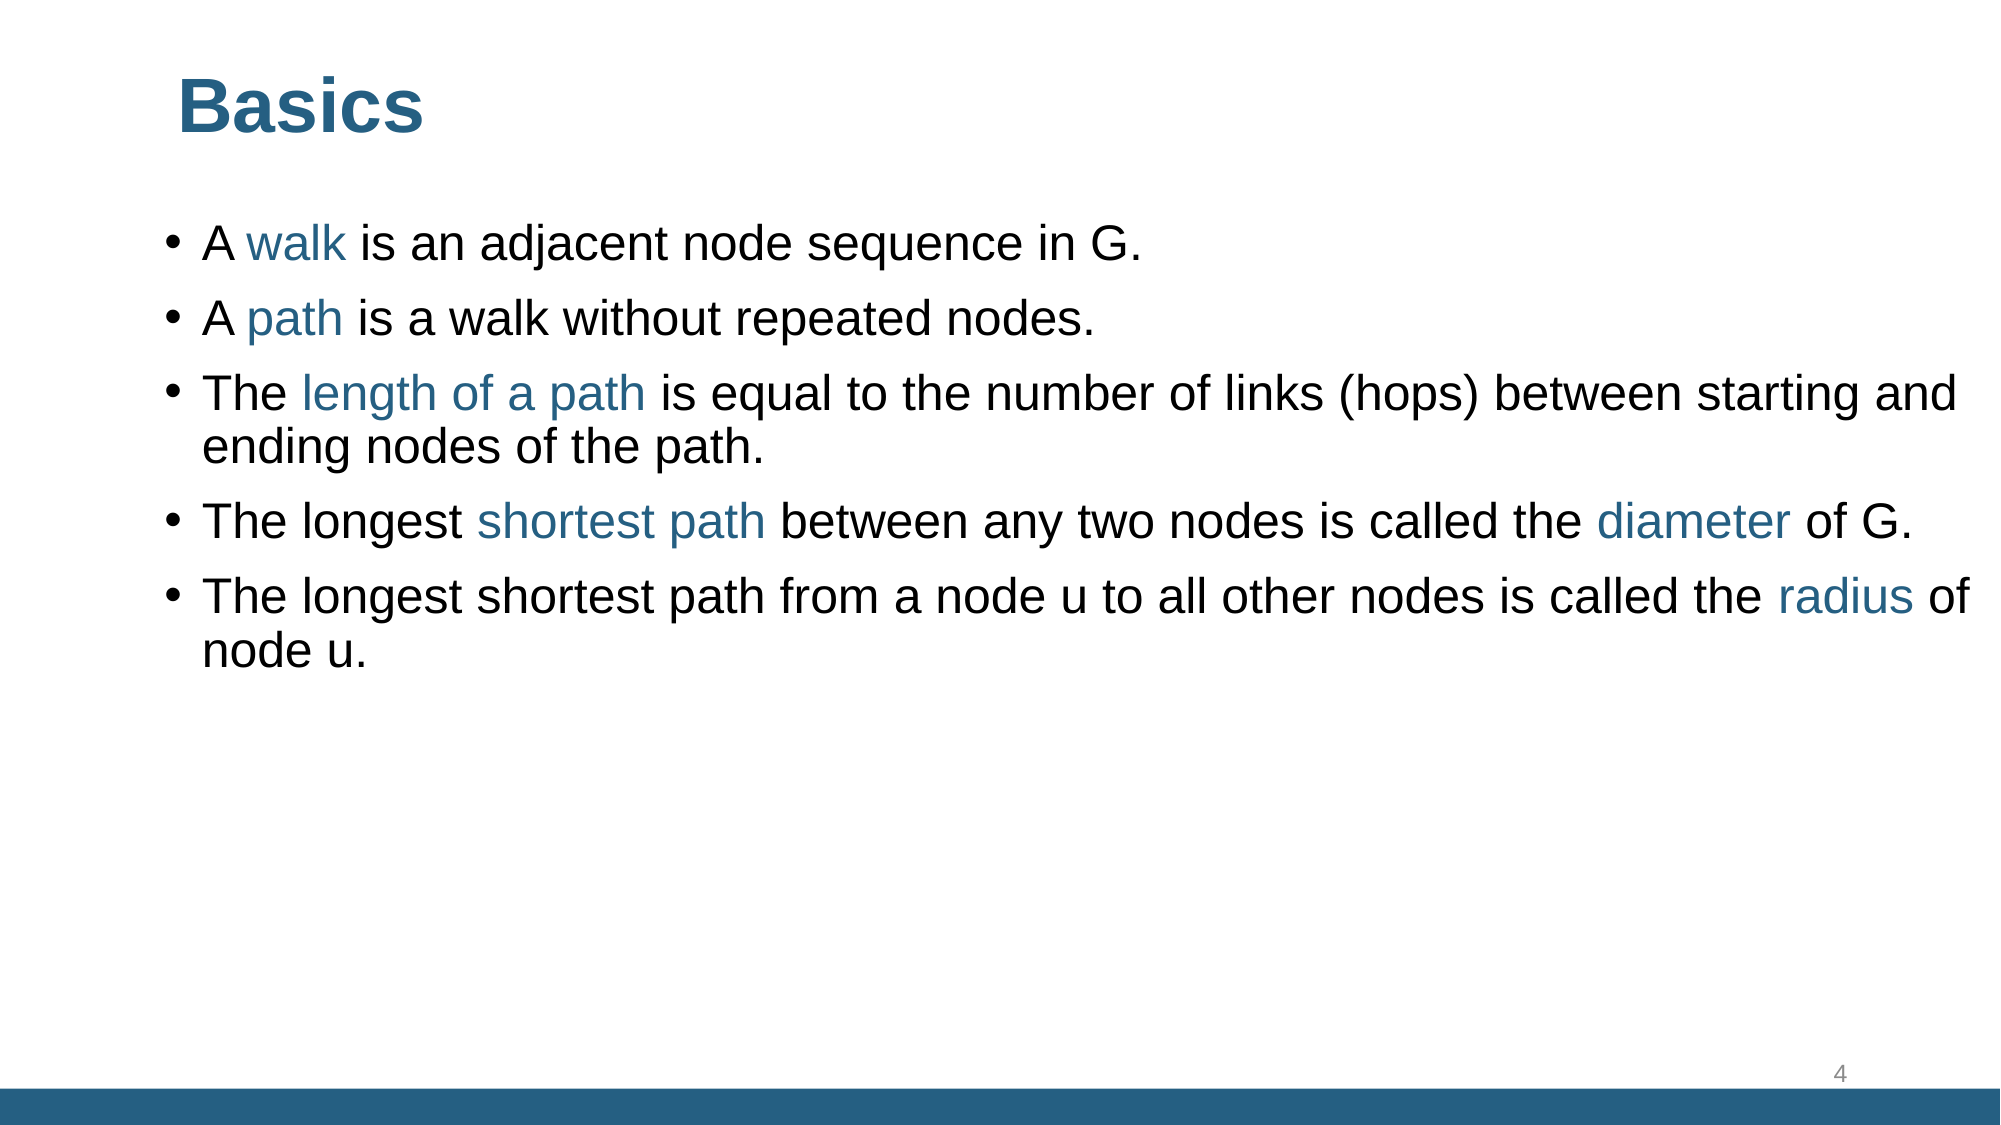

# Basics
A walk is an adjacent node sequence in G.
A path is a walk without repeated nodes.
The length of a path is equal to the number of links (hops) between starting and ending nodes of the path.
The longest shortest path between any two nodes is called the diameter of G.
The longest shortest path from a node u to all other nodes is called the radius of node u.

4